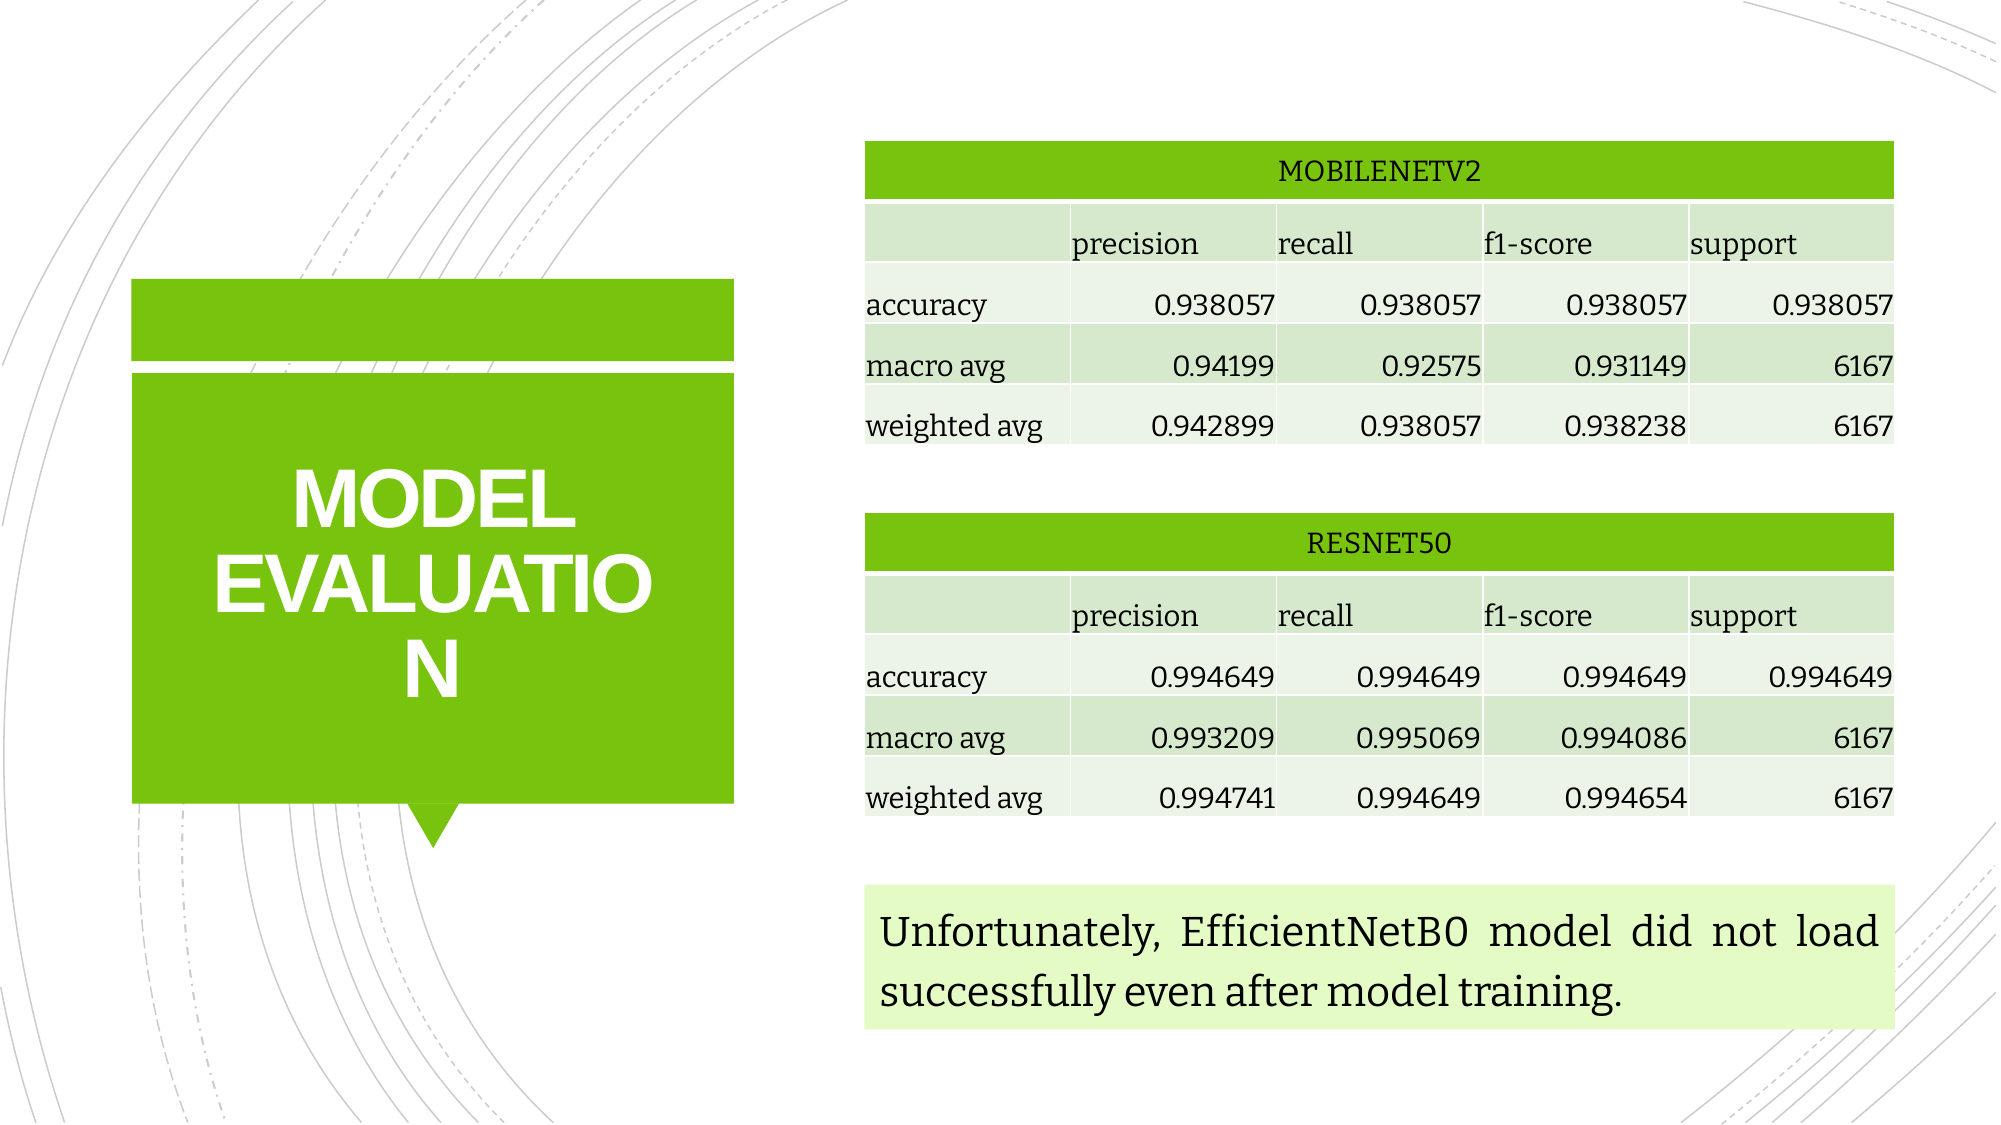

| MOBILENETV2 |  |  |  |  |
| --- | --- | --- | --- | --- |
|  | precision | recall | f1-score | support |
| accuracy | 0.938057 | 0.938057 | 0.938057 | 0.938057 |
| macro avg | 0.94199 | 0.92575 | 0.931149 | 6167 |
| weighted avg | 0.942899 | 0.938057 | 0.938238 | 6167 |
# MODEL EVALUATION
| RESNET50 |  |  |  |  |
| --- | --- | --- | --- | --- |
|  | precision | recall | f1-score | support |
| accuracy | 0.994649 | 0.994649 | 0.994649 | 0.994649 |
| macro avg | 0.993209 | 0.995069 | 0.994086 | 6167 |
| weighted avg | 0.994741 | 0.994649 | 0.994654 | 6167 |
Unfortunately, EfficientNetB0 model did not load successfully even after model training.